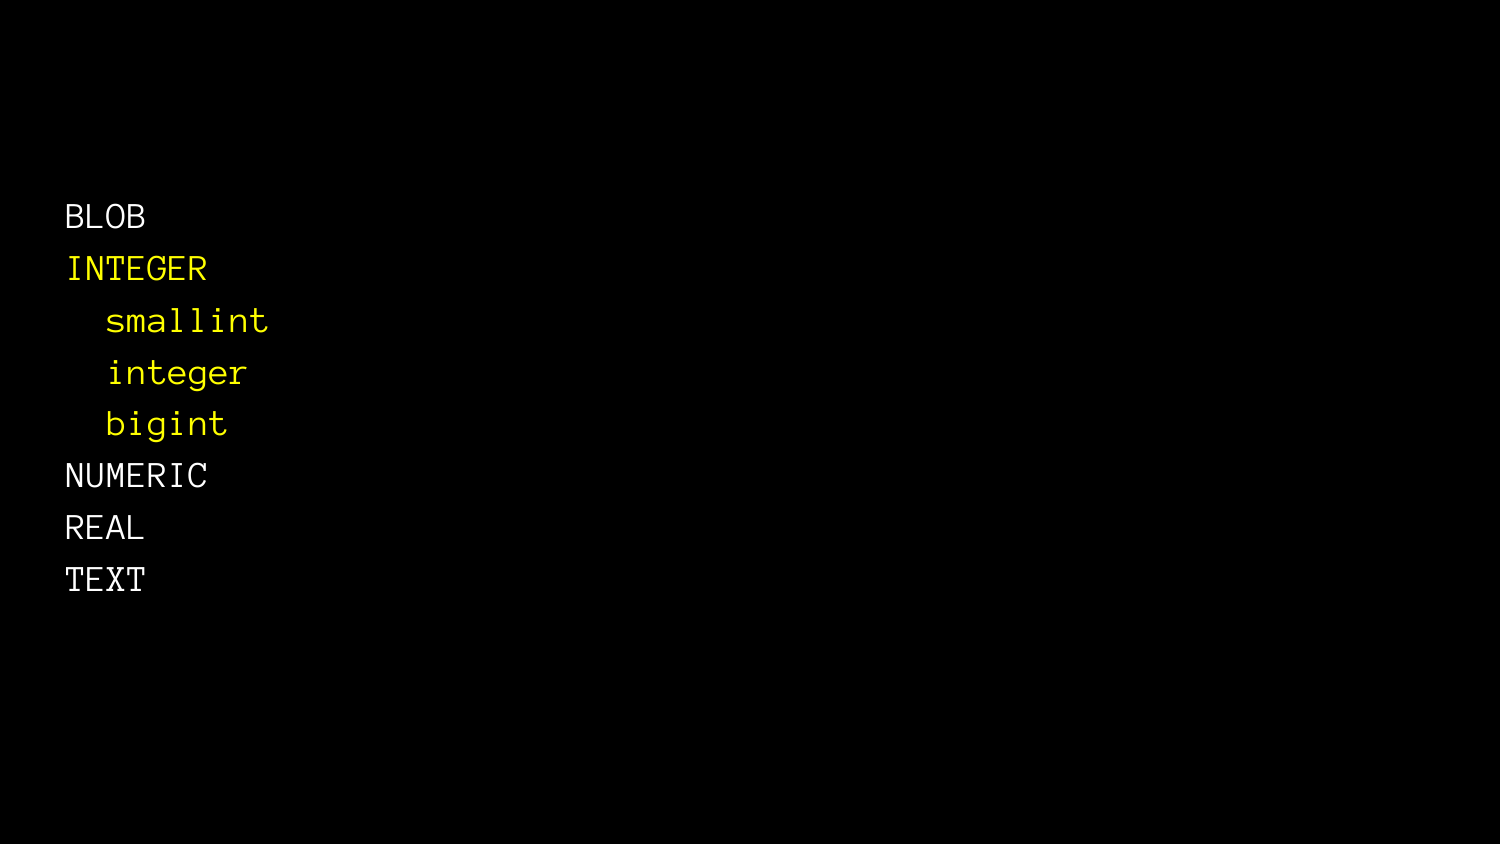

BLOB
INTEGER
  smallint
  integer
  bigint
NUMERIC
REAL
TEXT